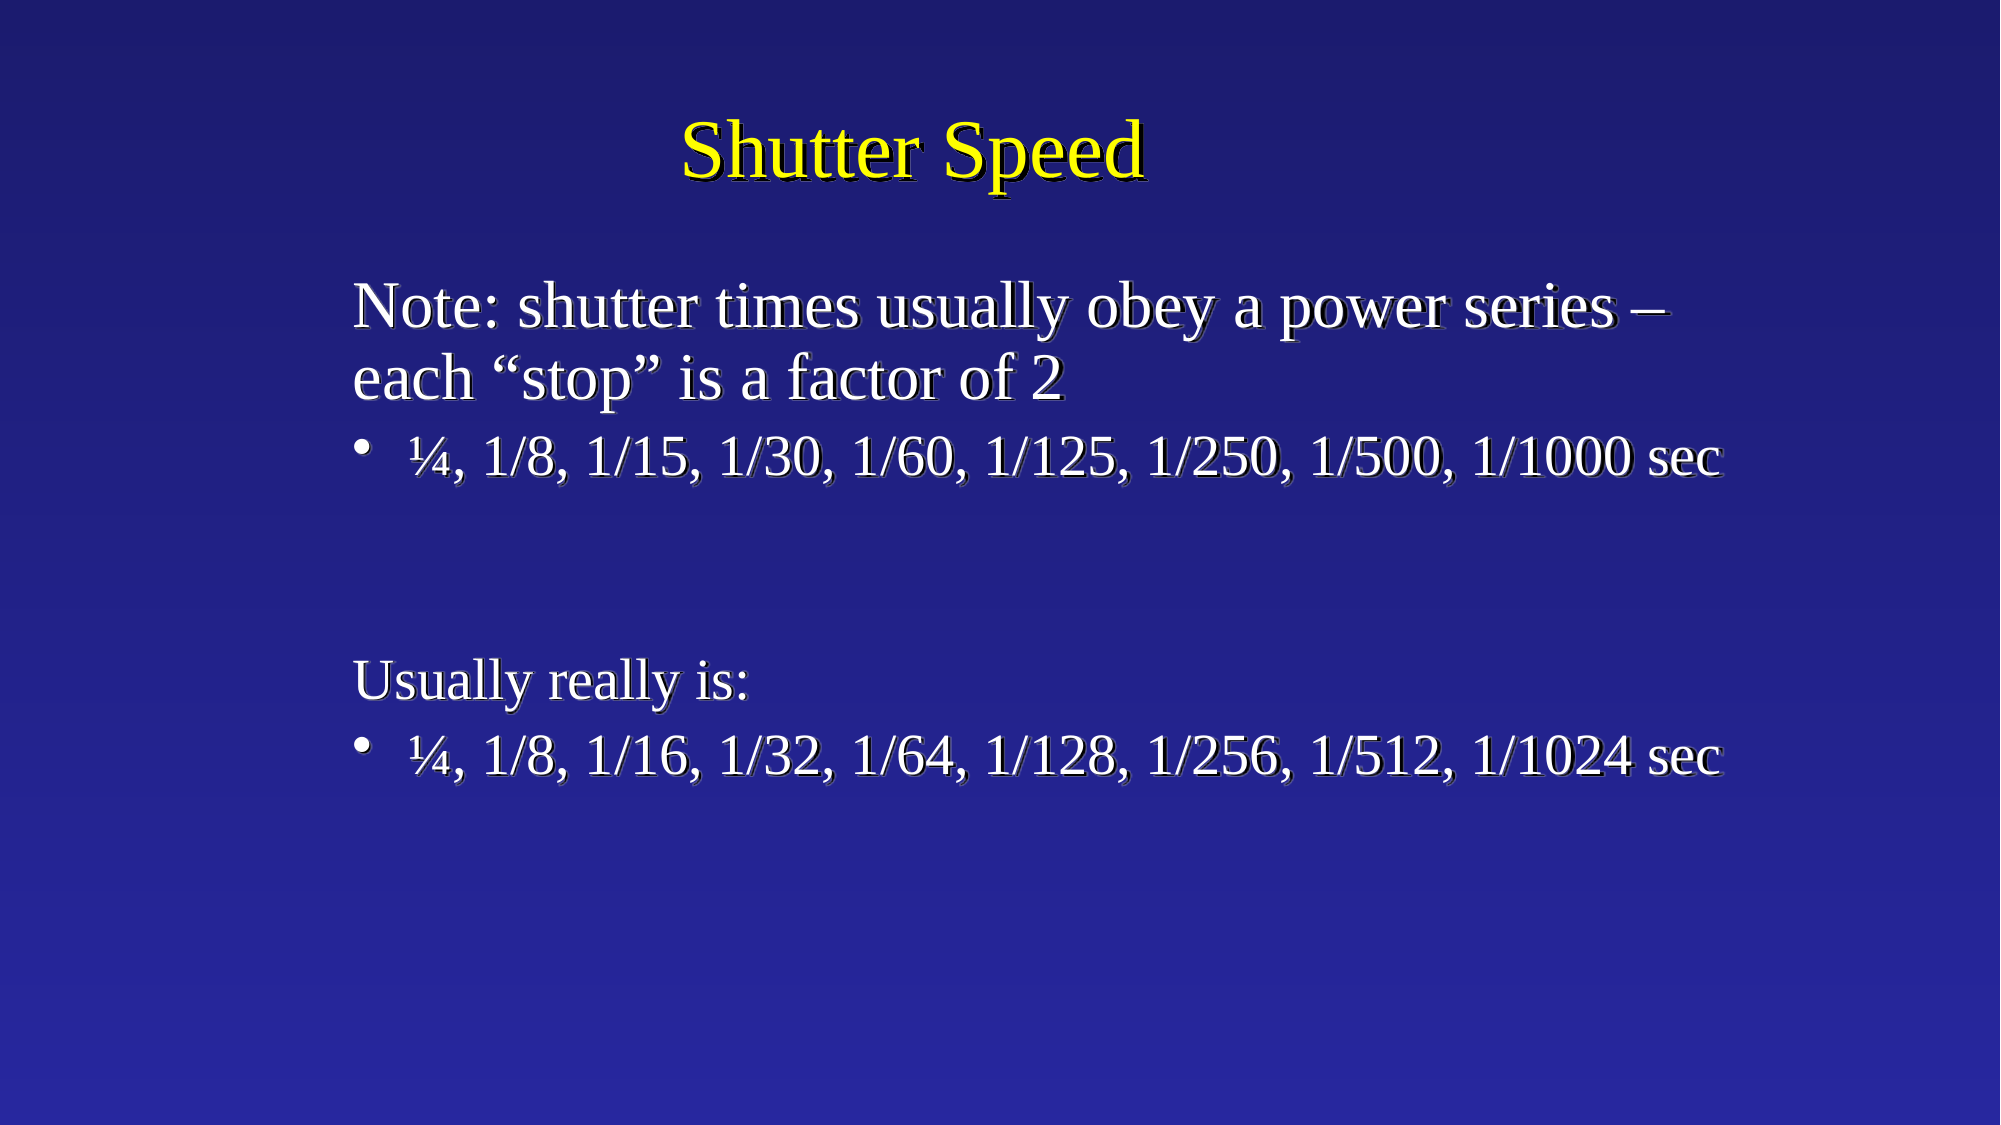

# Shutter Speed
Note: shutter times usually obey a power series – each “stop” is a factor of 2
¼, 1/8, 1/15, 1/30, 1/60, 1/125, 1/250, 1/500, 1/1000 sec

Usually really is:
¼, 1/8, 1/16, 1/32, 1/64, 1/128, 1/256, 1/512, 1/1024 sec